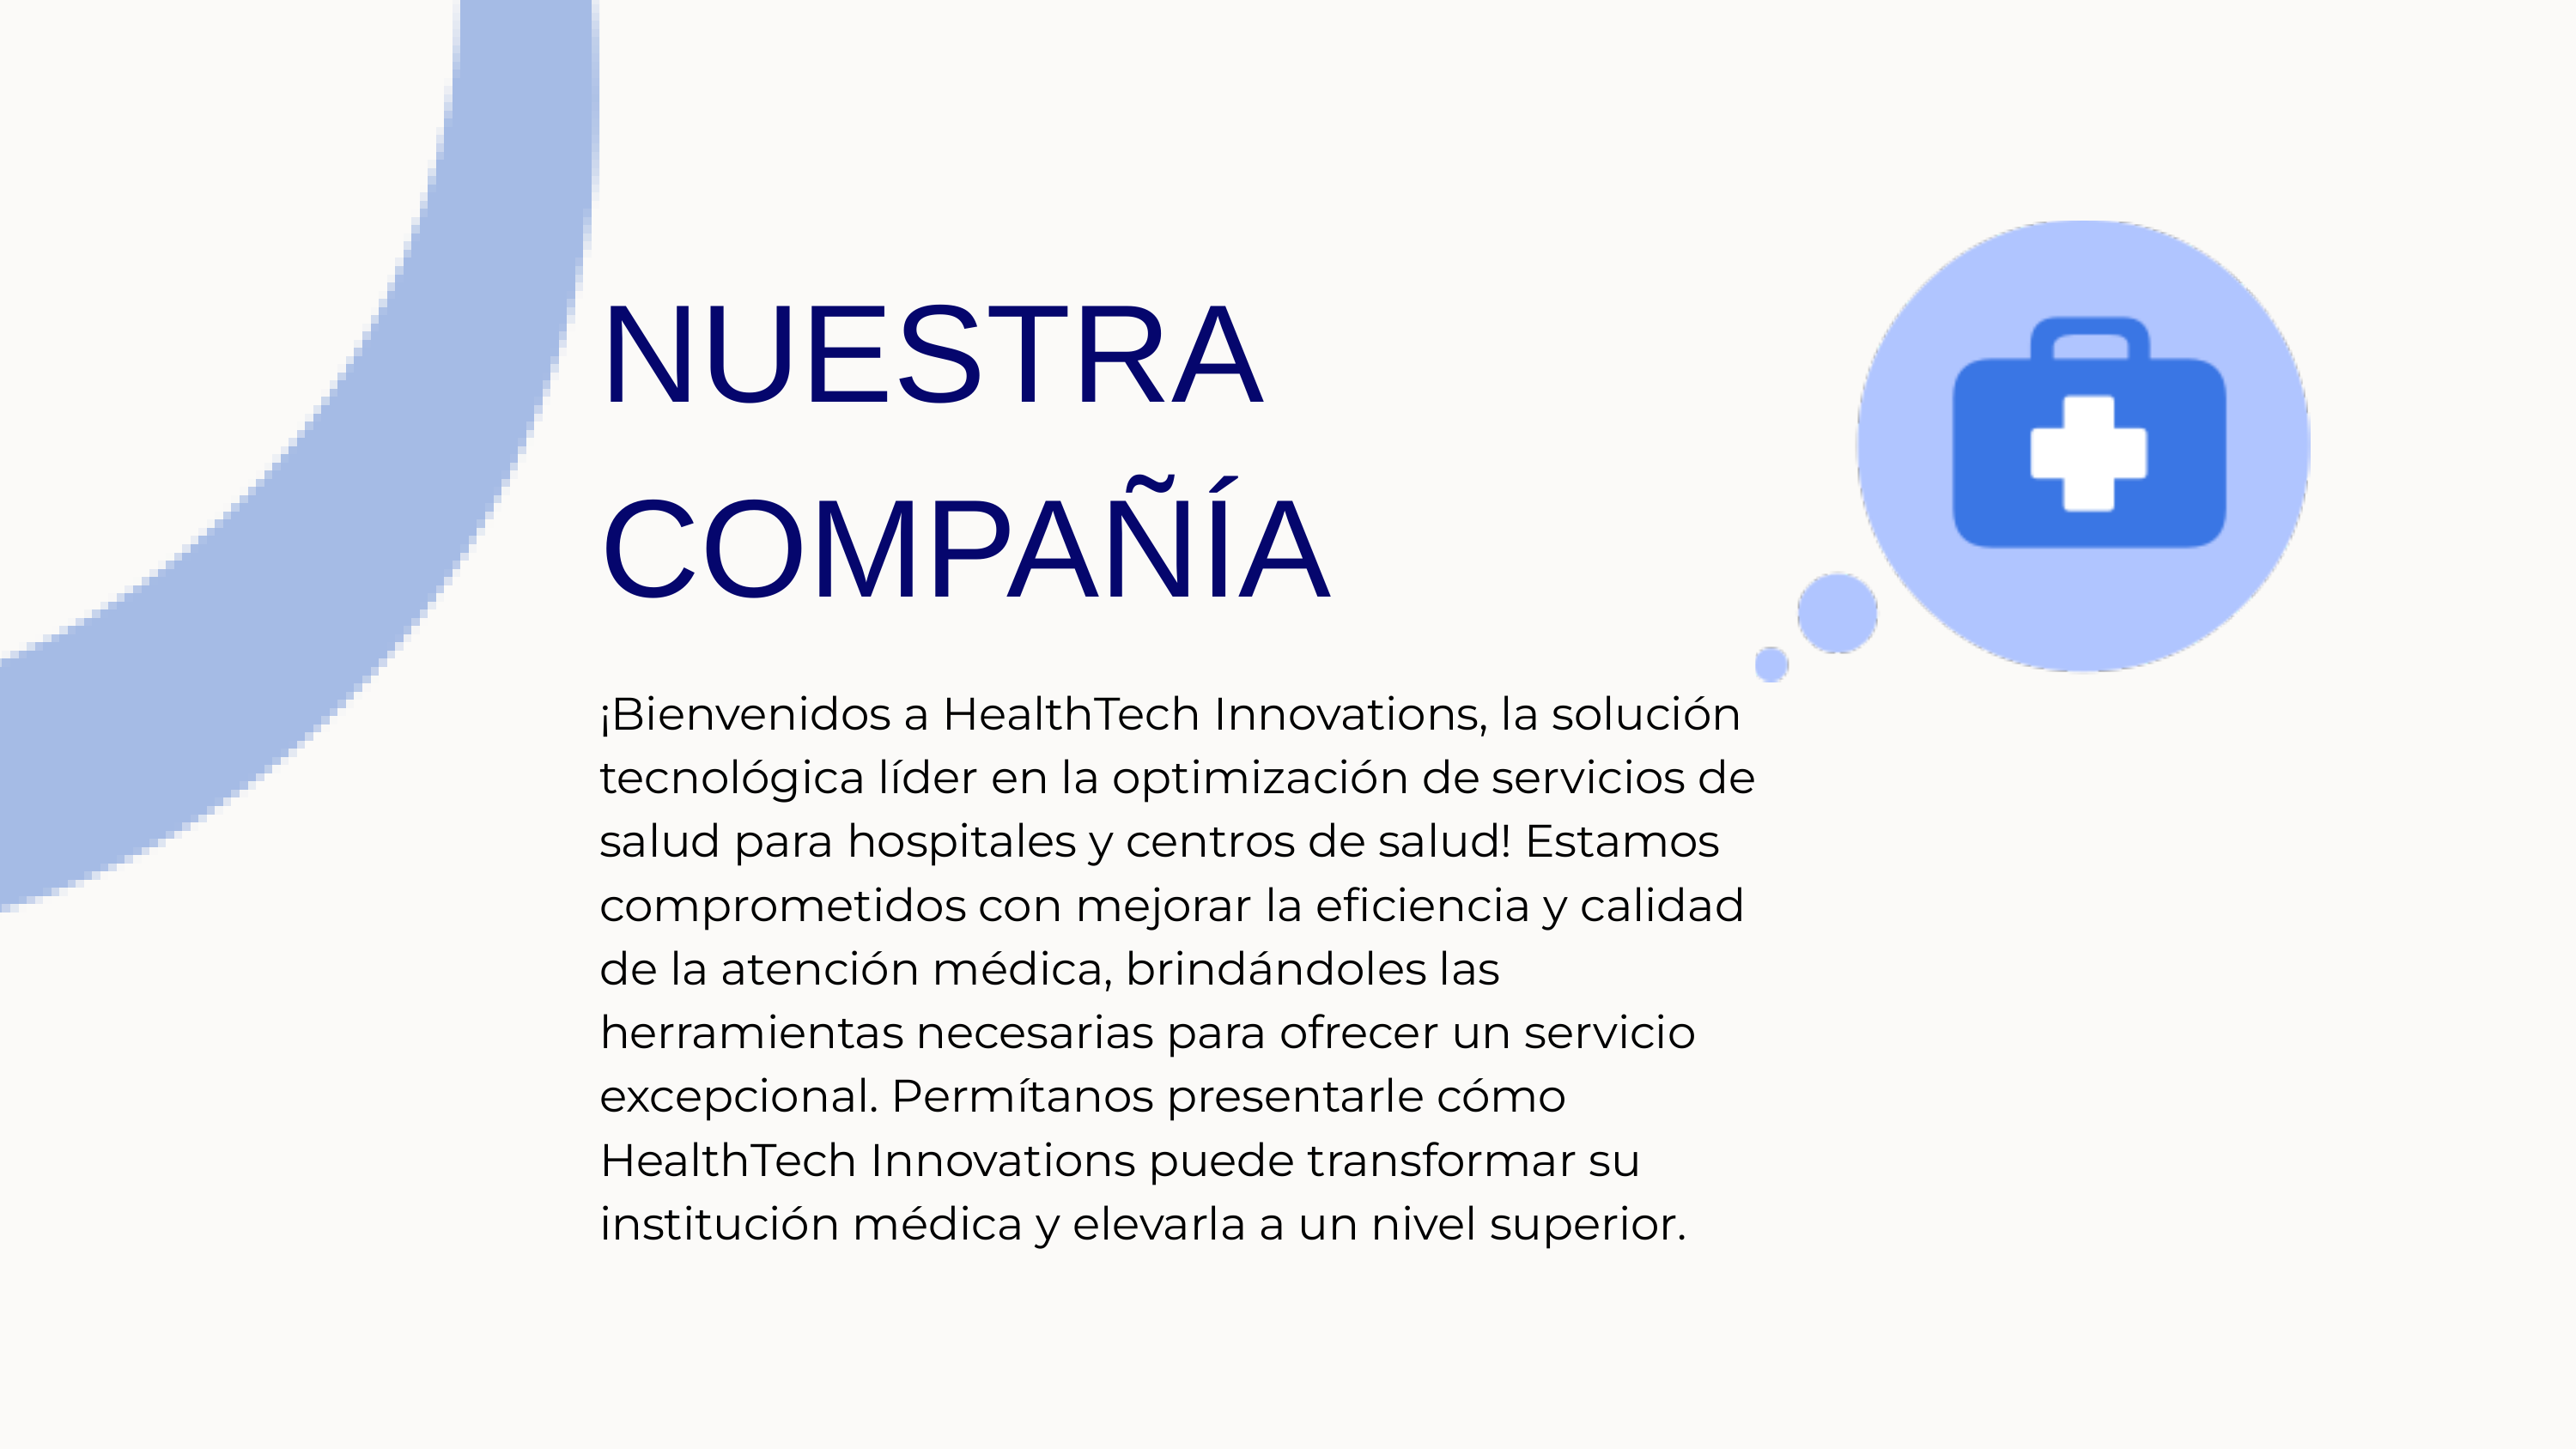

NUESTRA COMPAÑÍA
¡Bienvenidos a HealthTech Innovations, la solución tecnológica líder en la optimización de servicios de salud para hospitales y centros de salud! Estamos comprometidos con mejorar la eficiencia y calidad de la atención médica, brindándoles las herramientas necesarias para ofrecer un servicio excepcional. Permítanos presentarle cómo HealthTech Innovations puede transformar su institución médica y elevarla a un nivel superior.